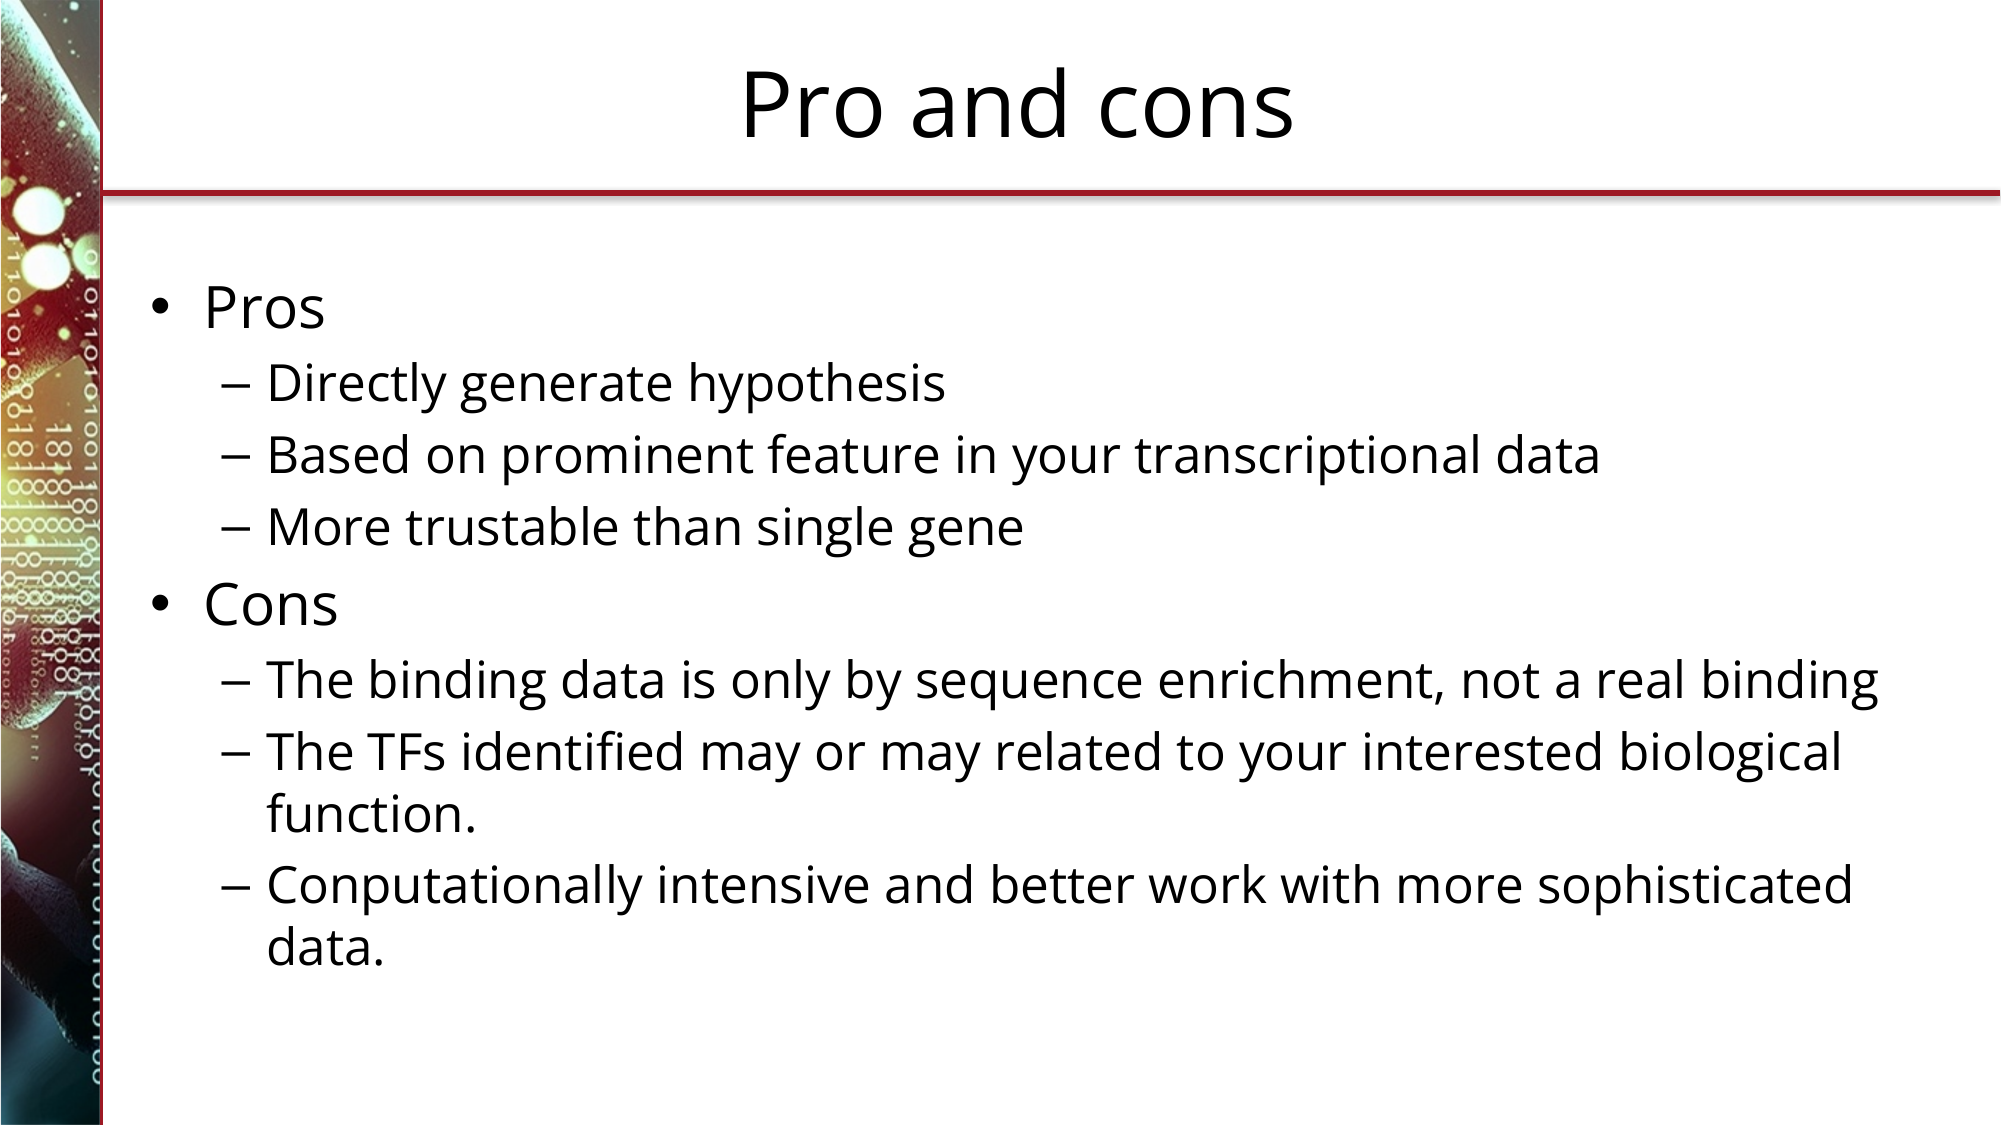

# Pro and cons
Pros
Directly generate hypothesis
Based on prominent feature in your transcriptional data
More trustable than single gene
Cons
The binding data is only by sequence enrichment, not a real binding
The TFs identified may or may related to your interested biological function.
Conputationally intensive and better work with more sophisticated data.